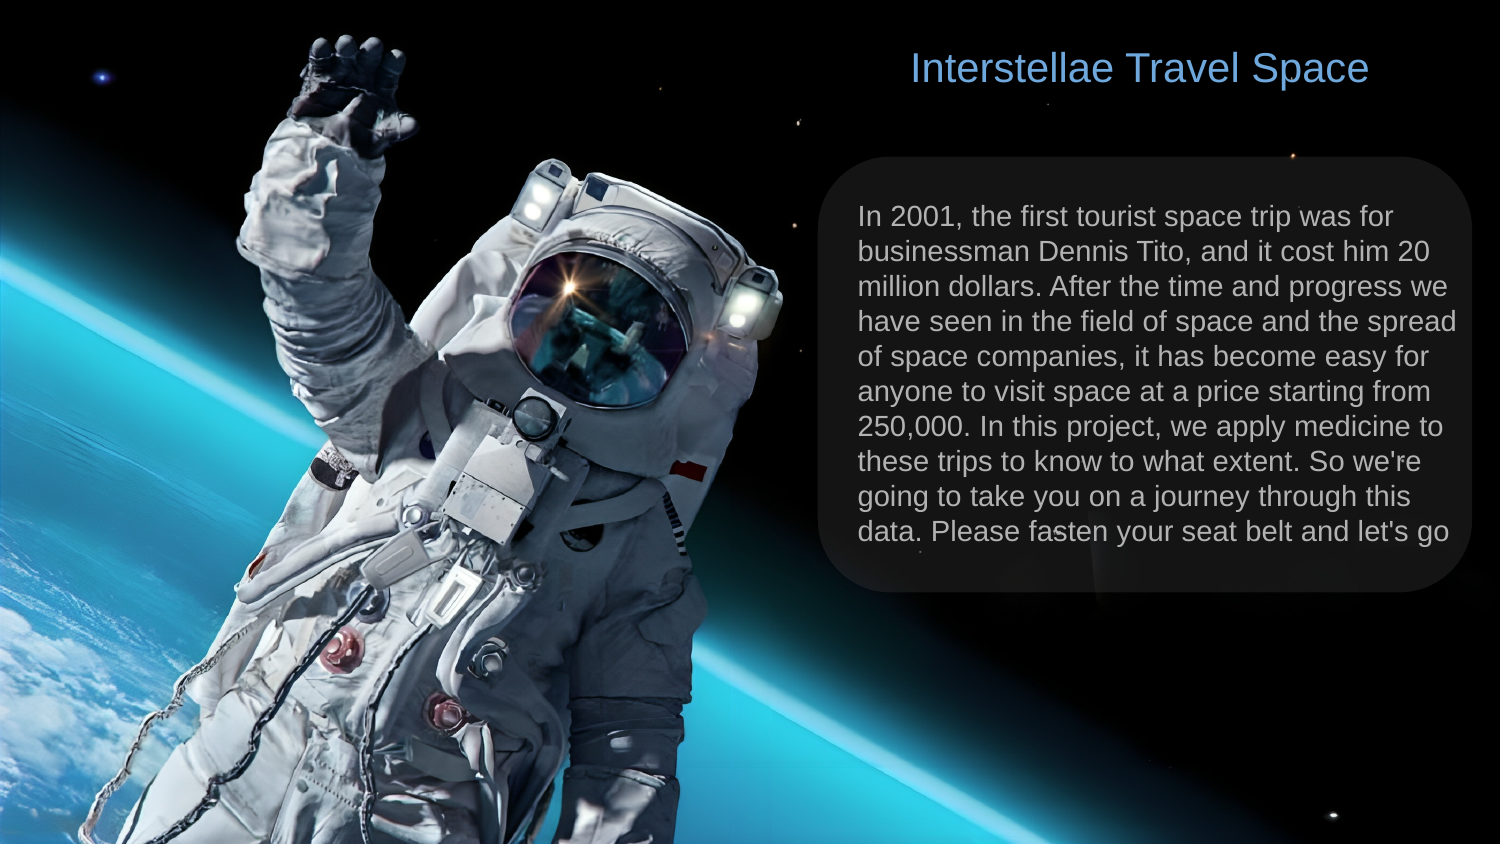

# Interstellae Travel Space

In 2001, the first tourist space trip was for businessman Dennis Tito, and it cost him 20 million dollars. After the time and progress we have seen in the field of space and the spread of space companies, it has become easy for anyone to visit space at a price starting from 250,000. In this project, we apply medicine to these trips to know to what extent. So we're going to take you on a journey through this data. Please fasten your seat belt and let's go